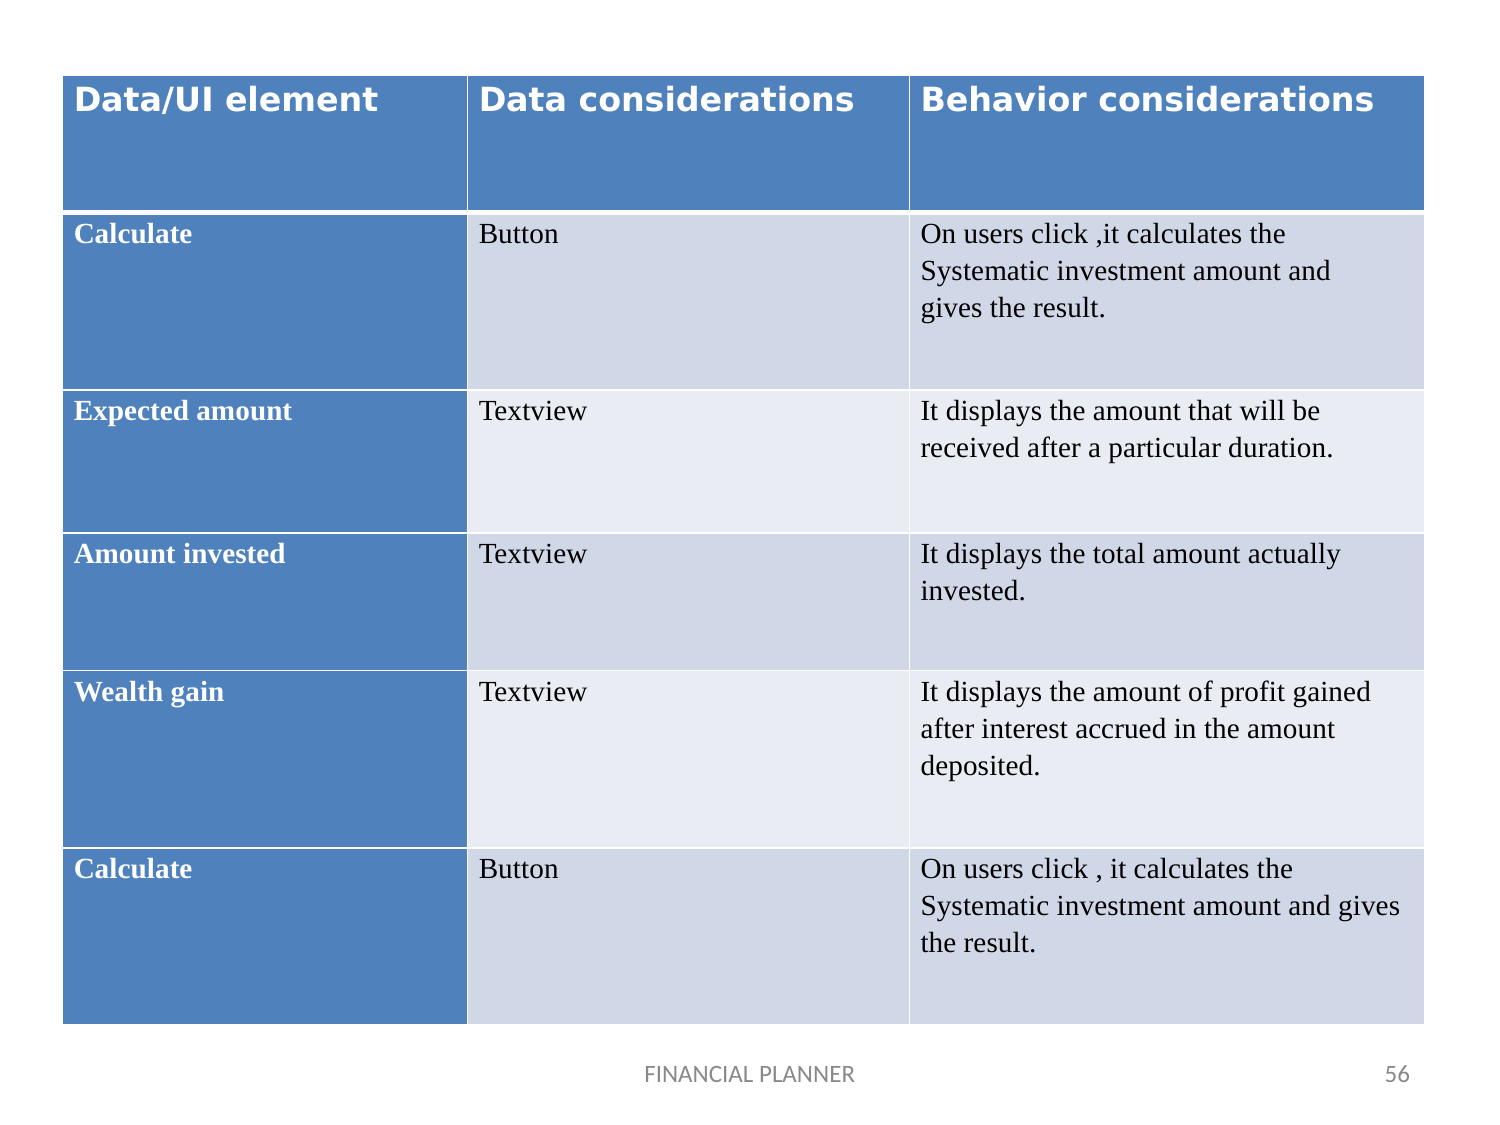

| Data/UI element | Data considerations | Behavior considerations |
| --- | --- | --- |
| Calculate | Button | On users click ,it calculates the Systematic investment amount and gives the result. |
| Expected amount | Textview | It displays the amount that will be received after a particular duration. |
| Amount invested | Textview | It displays the total amount actually invested. |
| Wealth gain | Textview | It displays the amount of profit gained after interest accrued in the amount deposited. |
| Calculate | Button | On users click , it calculates the Systematic investment amount and gives the result. |
FINANCIAL PLANNER
56